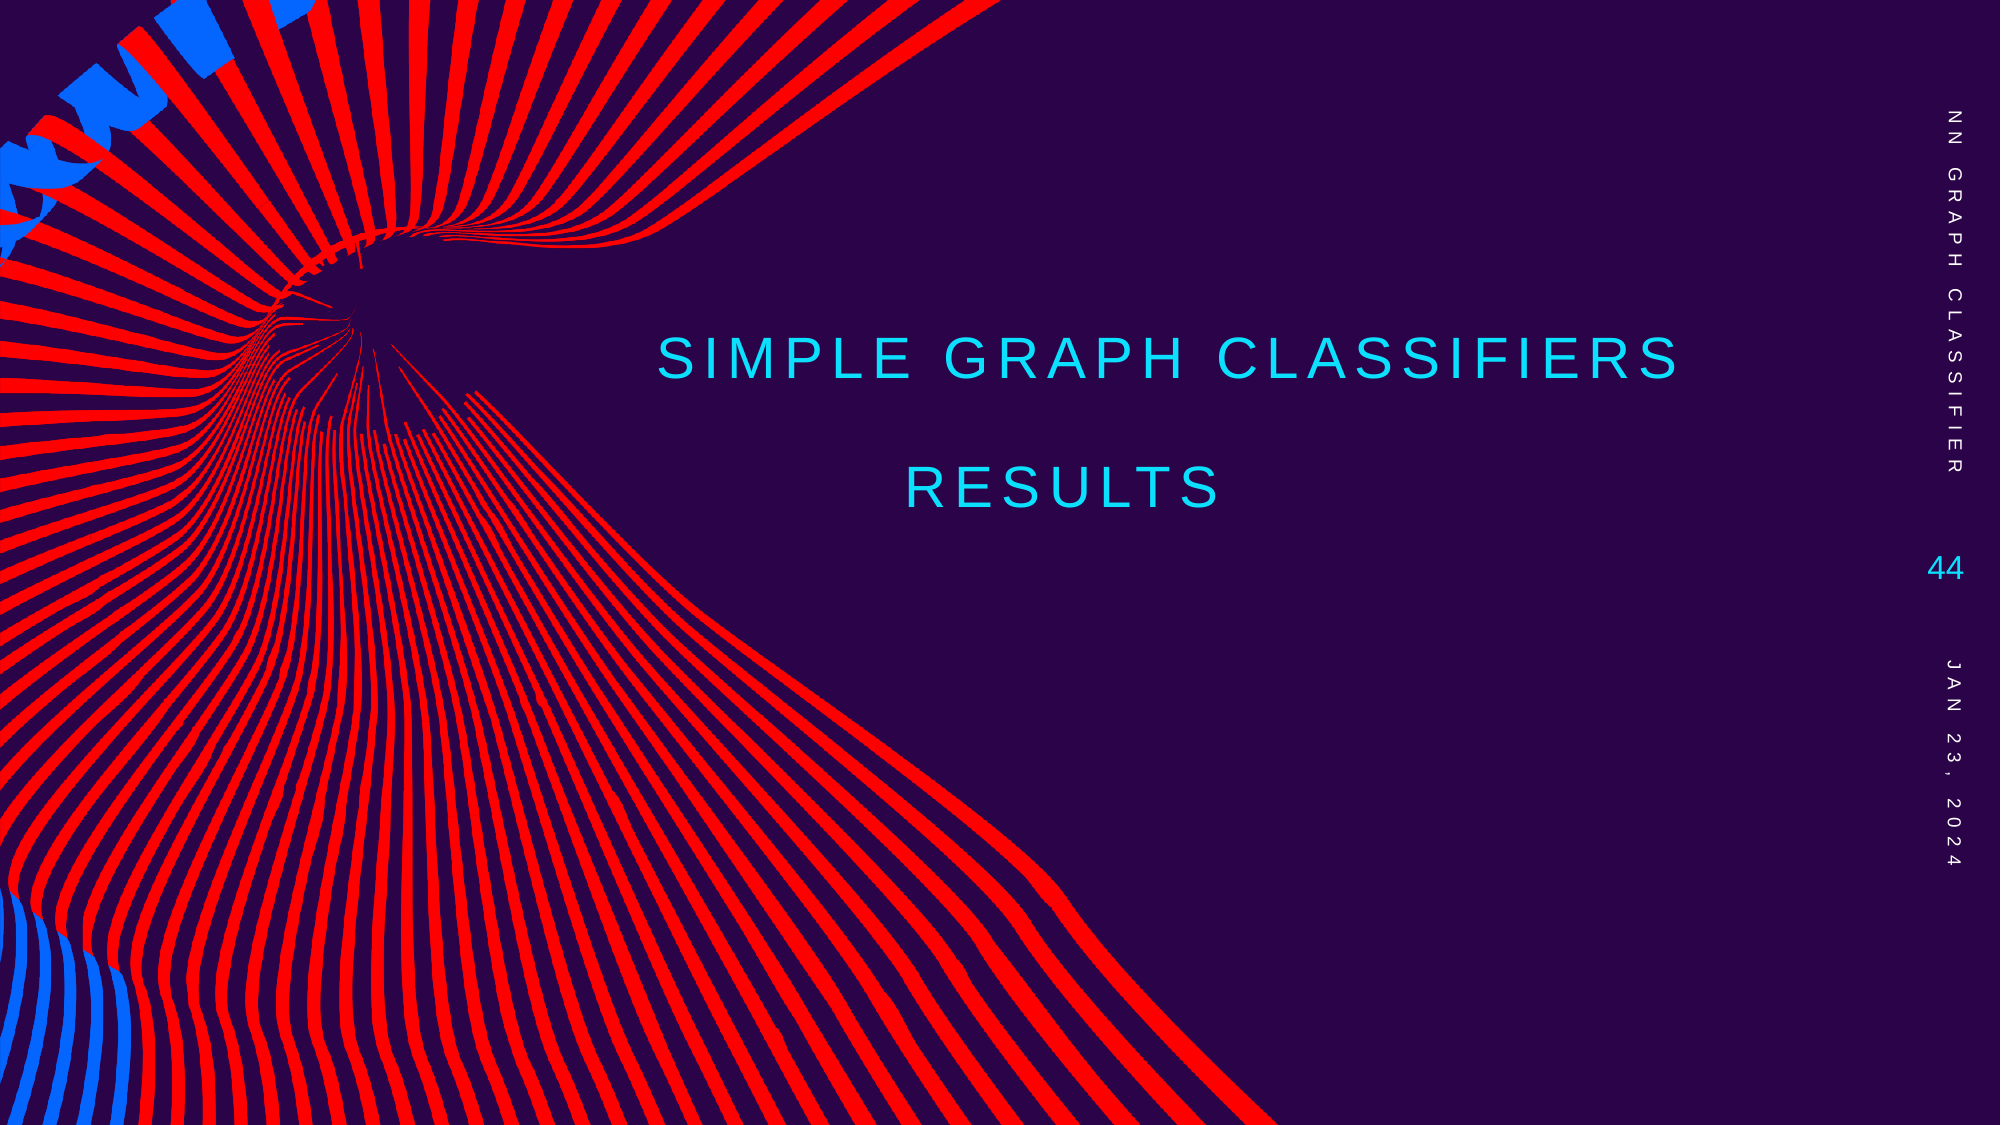

NN Graph Classifier
# Simple graph classifiers
Results
44
Jan 23, 2024